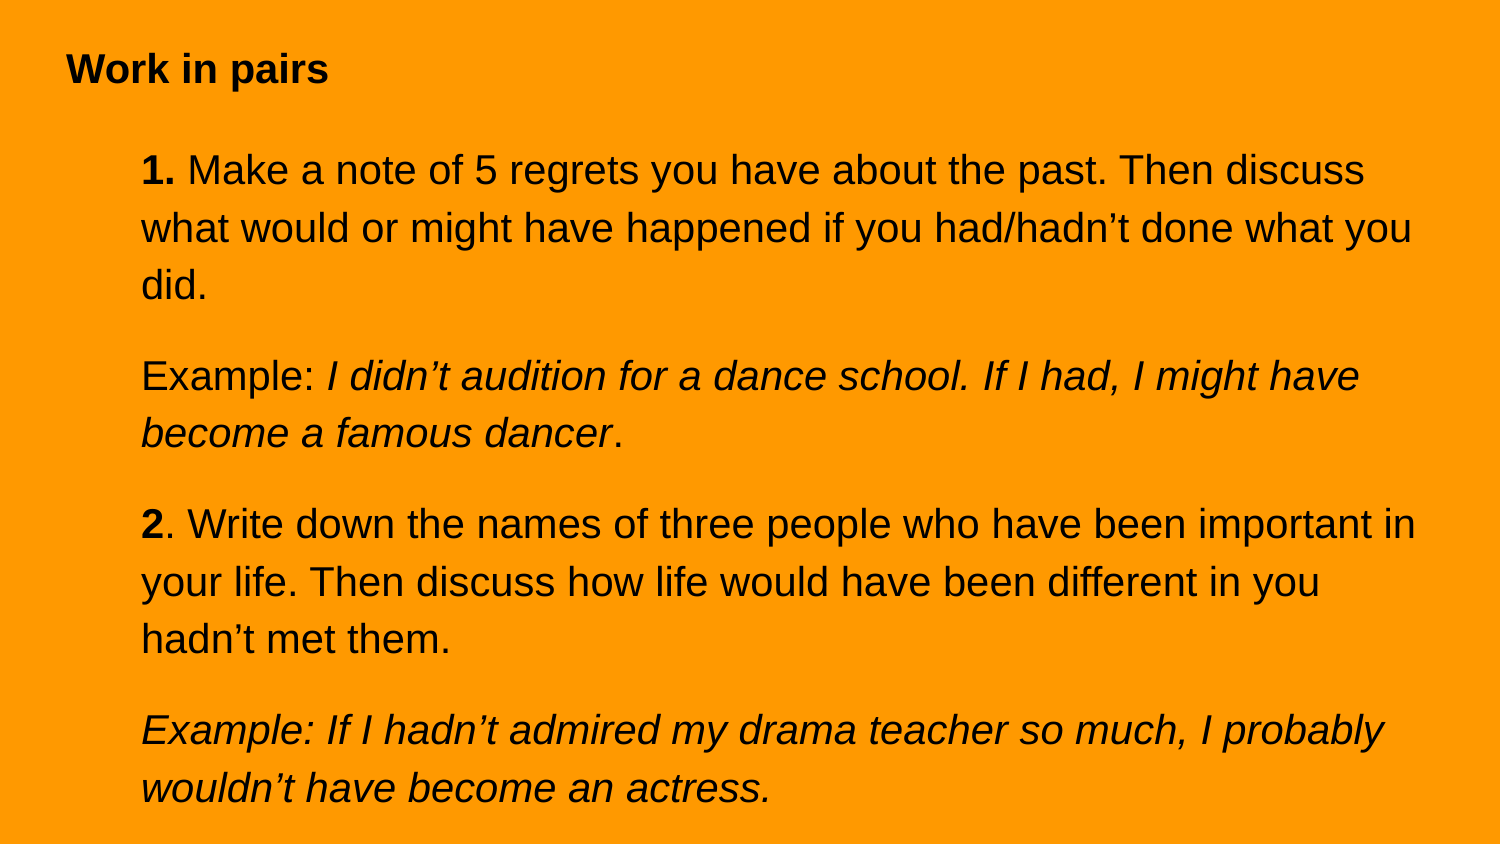

# Work in pairs
1. Make a note of 5 regrets you have about the past. Then discuss what would or might have happened if you had/hadn’t done what you did.
Example: I didn’t audition for a dance school. If I had, I might have become a famous dancer.
2. Write down the names of three people who have been important in your life. Then discuss how life would have been different in you hadn’t met them.
Example: If I hadn’t admired my drama teacher so much, I probably wouldn’t have become an actress.